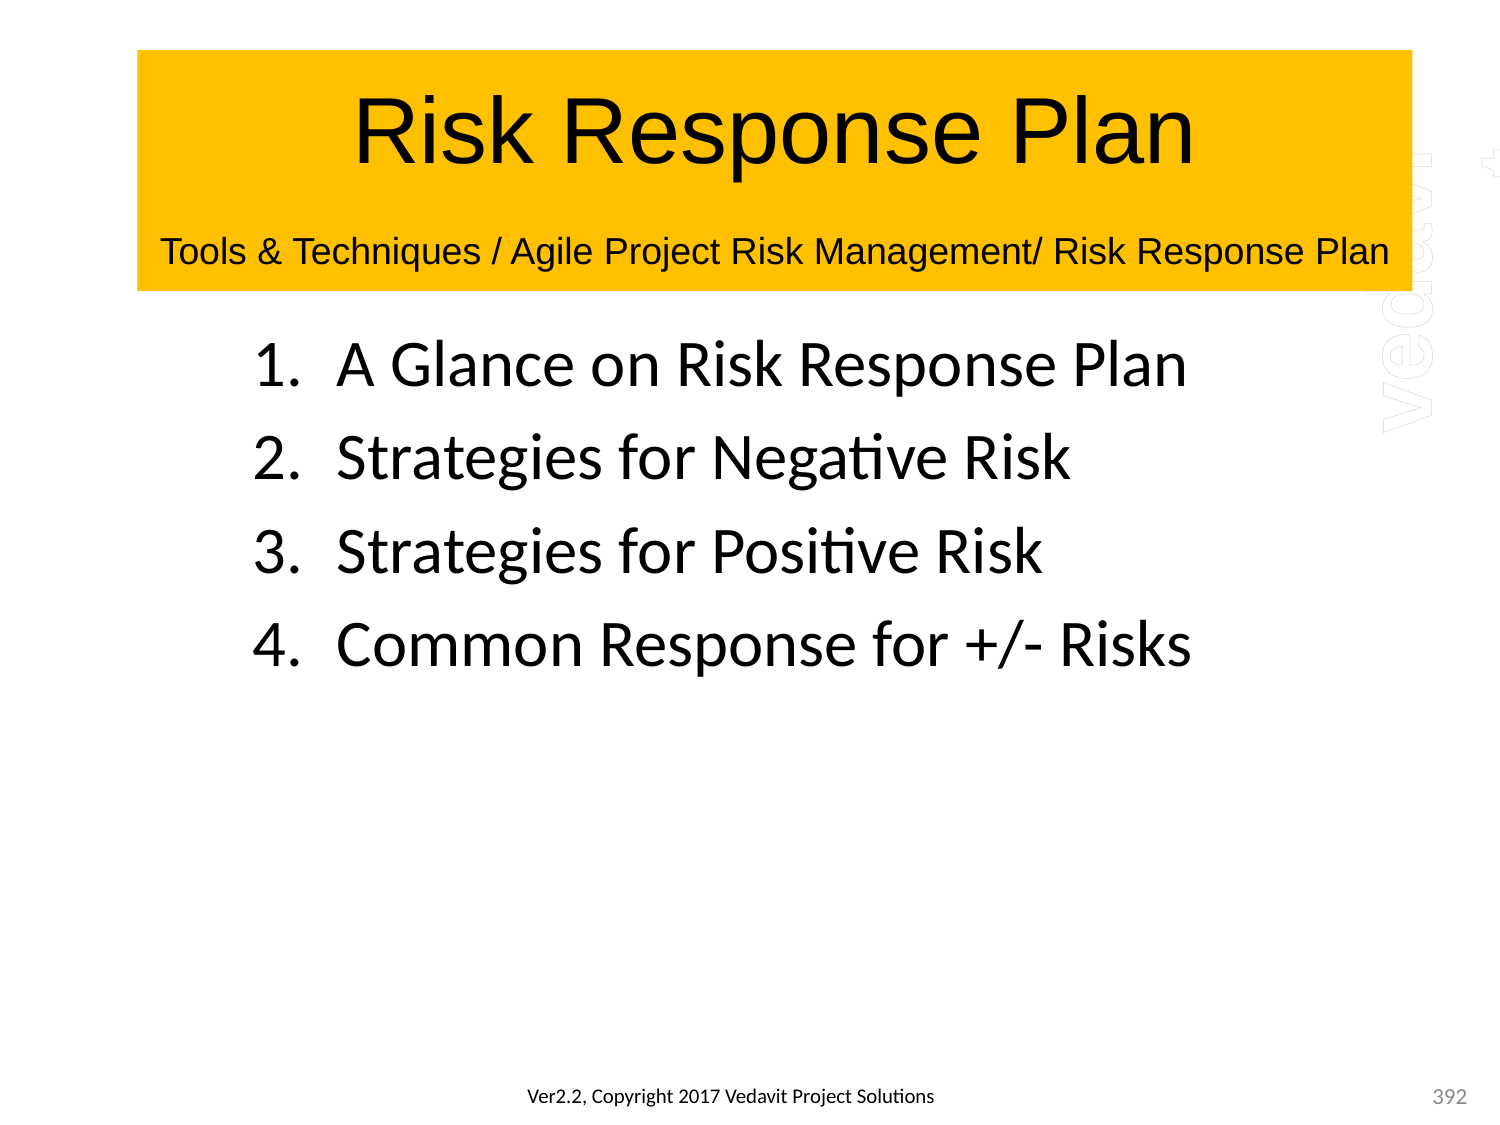

# Risk Response Plan Tools & Techniques / Agile Project Risk Management/ Risk Response Plan
A Glance on Risk Response Plan
Strategies for Negative Risk
Strategies for Positive Risk
Common Response for +/- Risks
392